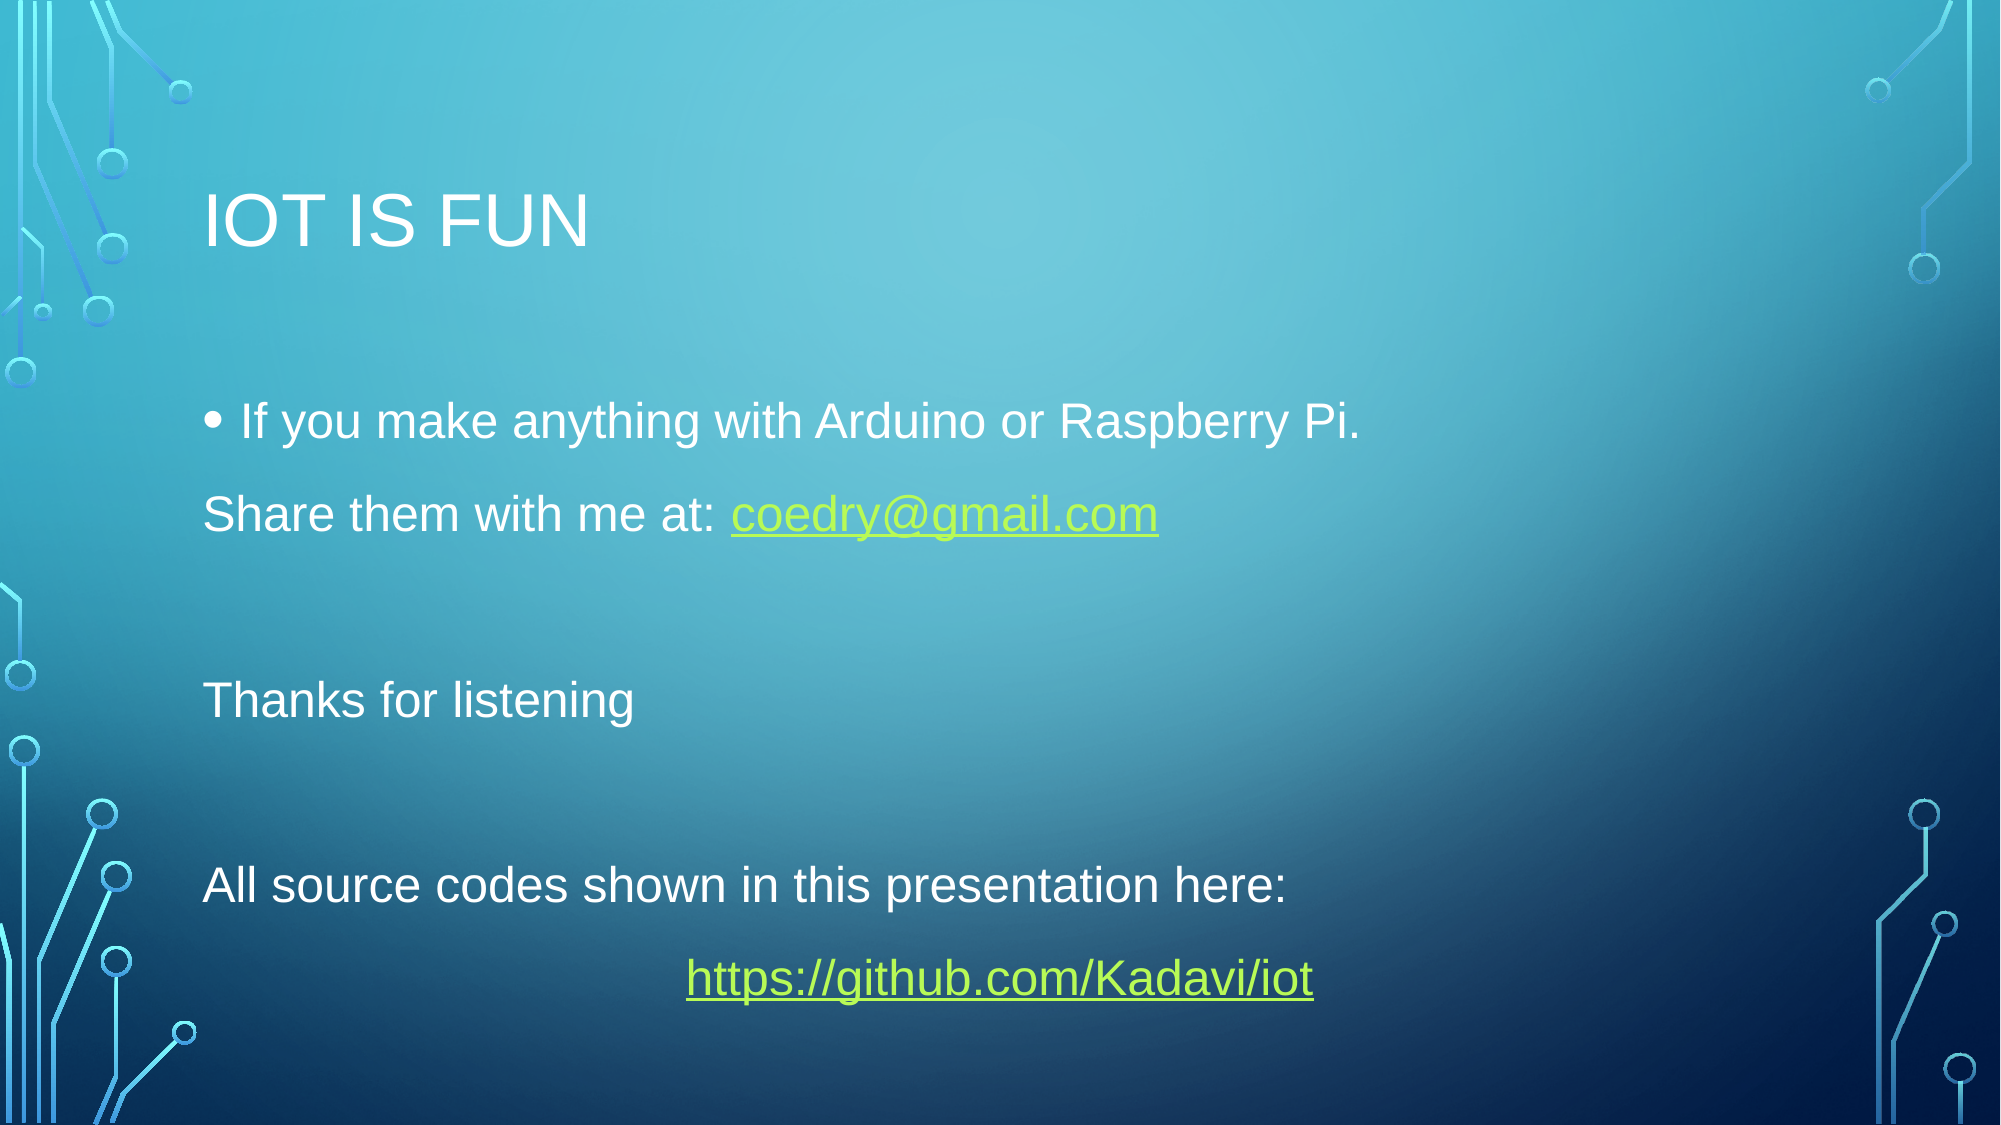

# IOT is fun
If you make anything with Arduino or Raspberry Pi.
Share them with me at: coedry@gmail.com

Thanks for listening

All source codes shown in this presentation here:
https://github.com/Kadavi/iot